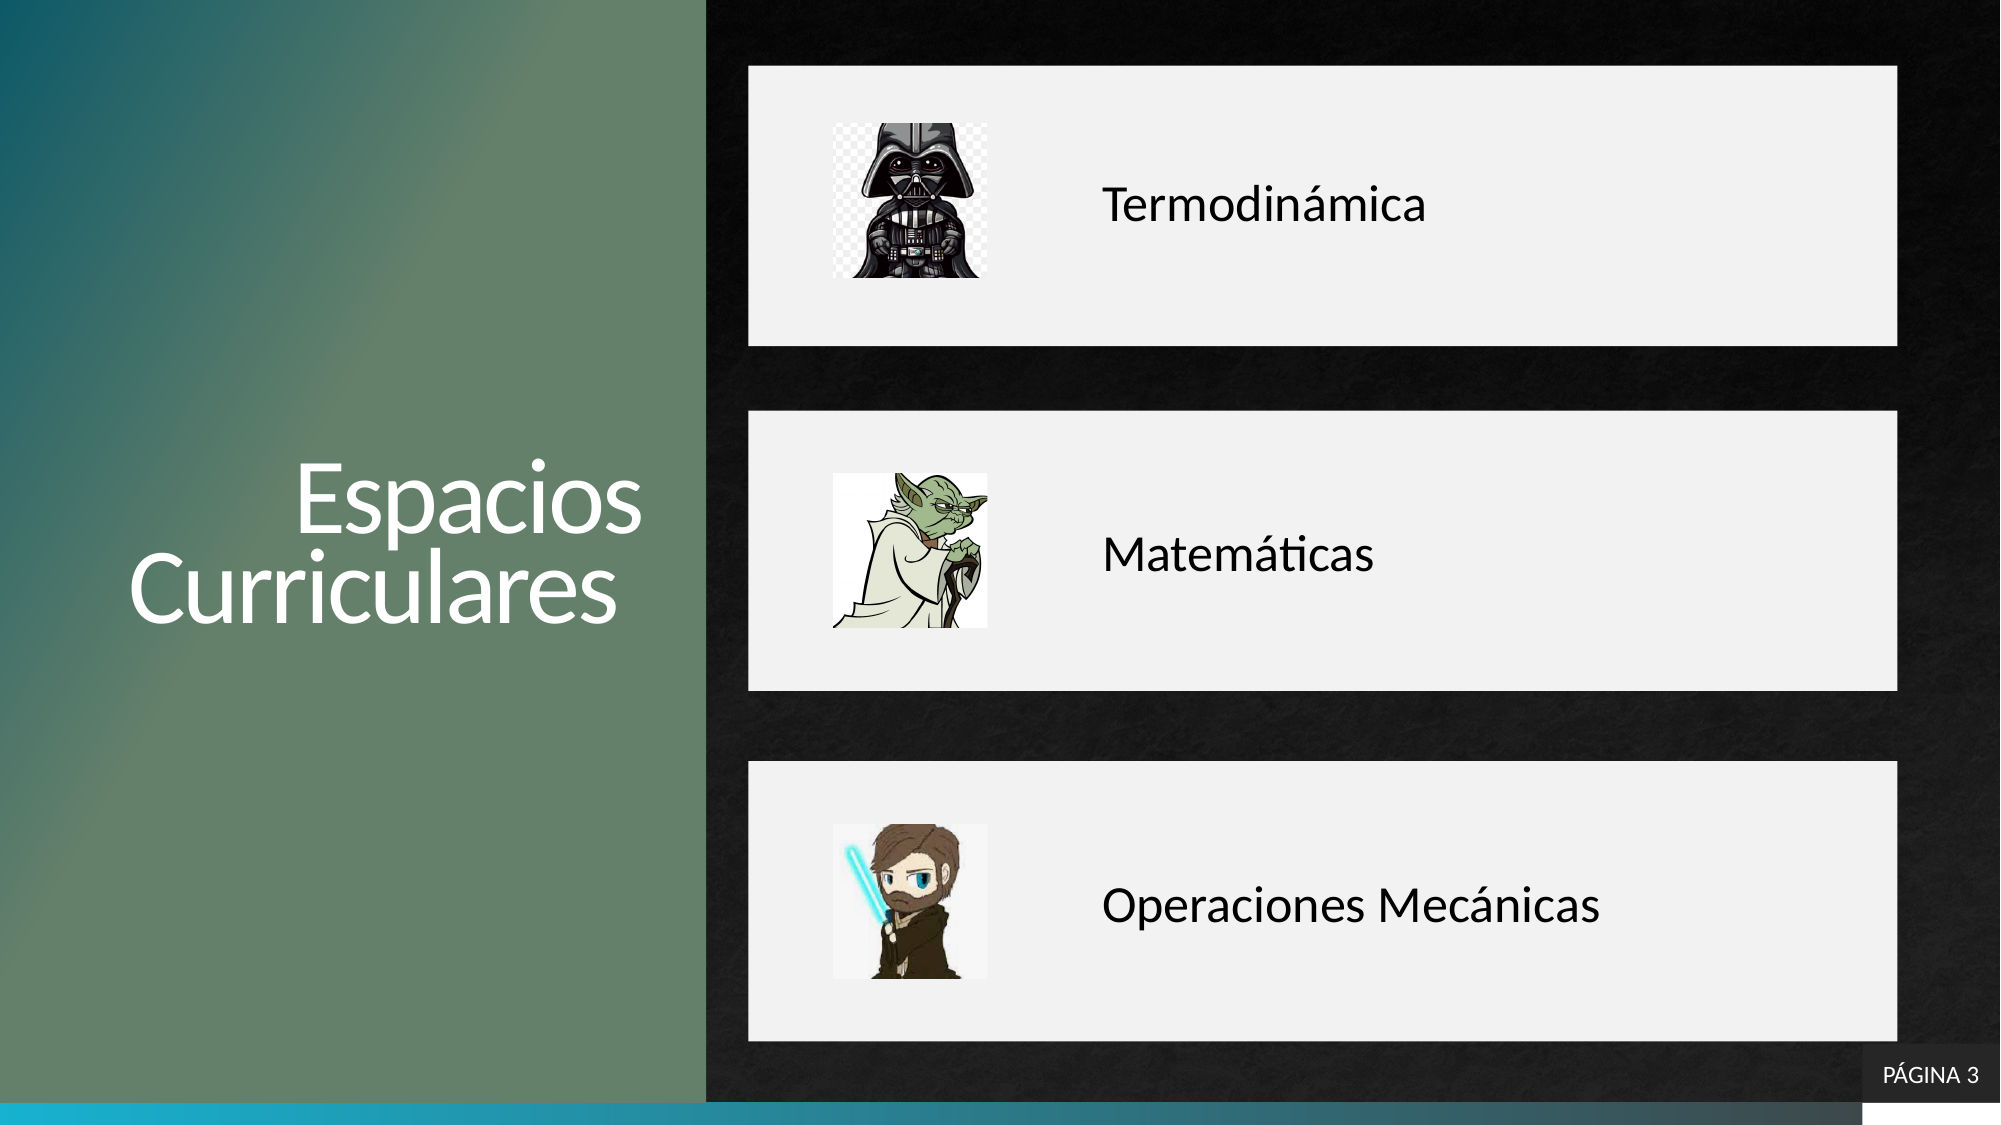

# Espacios Curriculares
Termodinámica
Matemáticas
Operaciones Mecánicas
PÁGINA 3